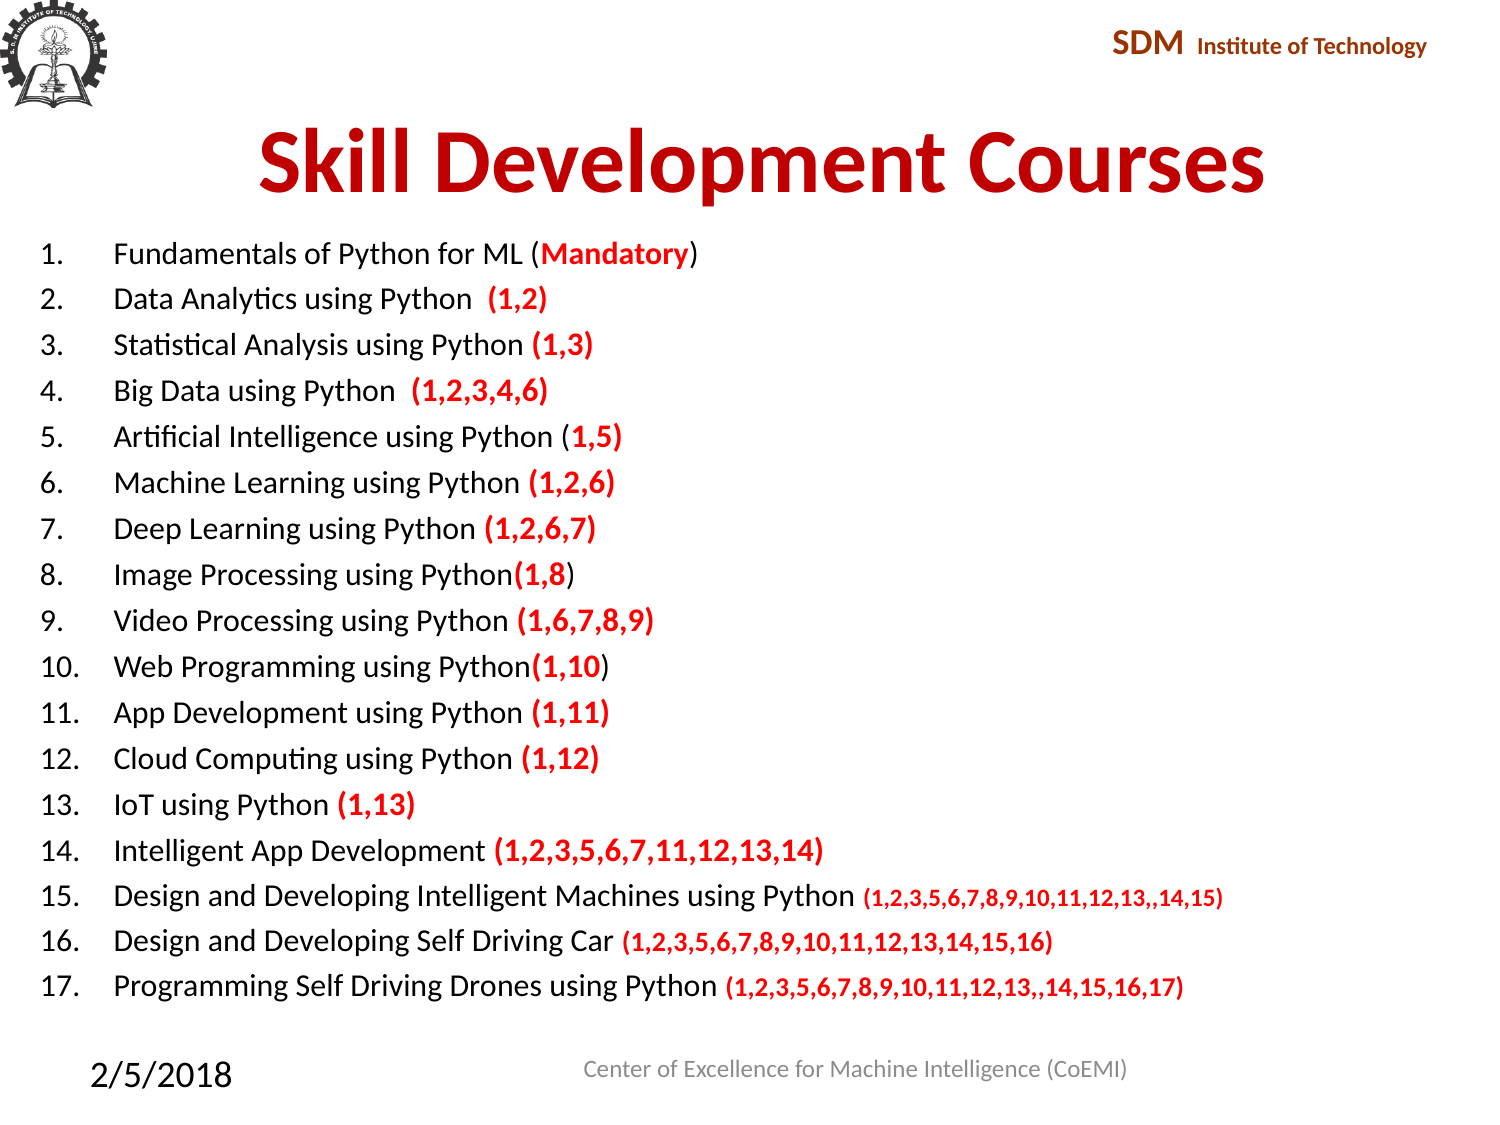

# Skill Development Courses
Fundamentals of Python for ML (Mandatory)
Data Analytics using Python  (1,2)
Statistical Analysis using Python (1,3)
Big Data using Python  (1,2,3,4,6)
Artificial Intelligence using Python (1,5)
Machine Learning using Python (1,2,6)
Deep Learning using Python (1,2,6,7)
Image Processing using Python(1,8)
Video Processing using Python (1,6,7,8,9)
Web Programming using Python(1,10)
App Development using Python (1,11)
Cloud Computing using Python (1,12)
IoT using Python (1,13)
Intelligent App Development (1,2,3,5,6,7,11,12,13,14)
Design and Developing Intelligent Machines using Python (1,2,3,5,6,7,8,9,10,11,12,13,,14,15)
Design and Developing Self Driving Car (1,2,3,5,6,7,8,9,10,11,12,13,14,15,16)
Programming Self Driving Drones using Python (1,2,3,5,6,7,8,9,10,11,12,13,,14,15,16,17)

Center of Excellence for Machine Intelligence (CoEMI)
2/5/2018